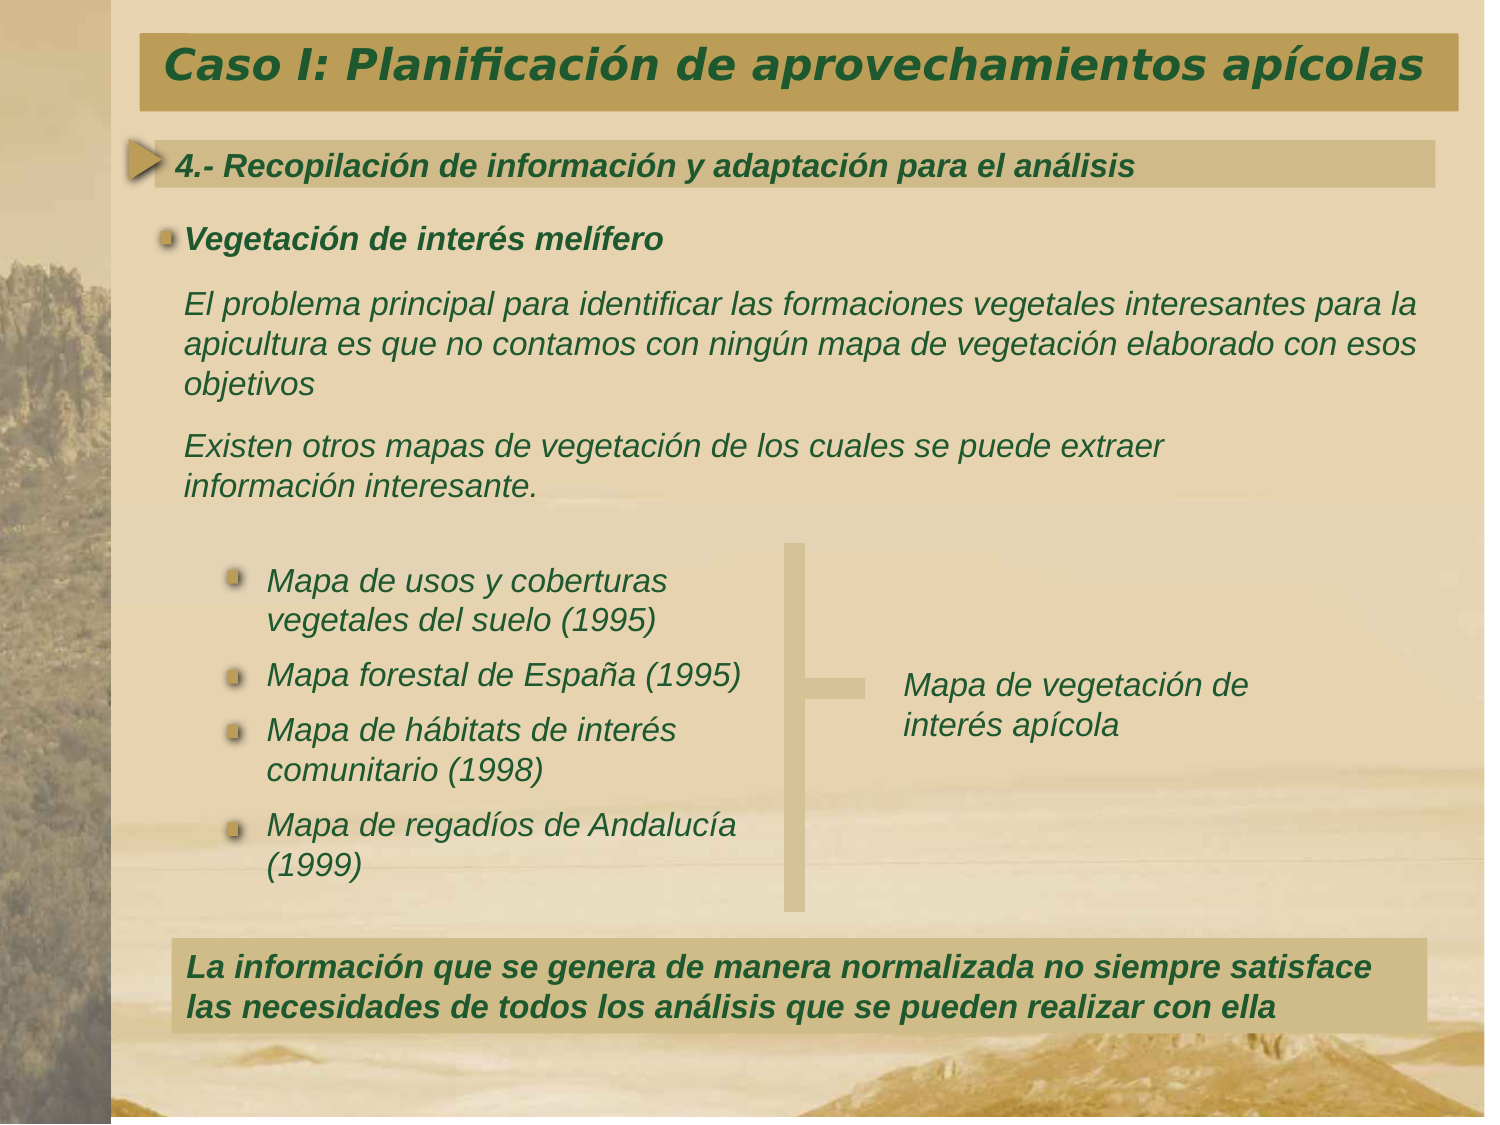

Caso I: Planificación de aprovechamientos apícolas
4.- Recopilación de información y adaptación para el análisis

Vegetación de interés melífero

El problema principal para identificar las formaciones vegetales interesantes para la apicultura es que no contamos con ningún mapa de vegetación elaborado con esos objetivos
Existen otros mapas de vegetación de los cuales se puede extraer información interesante.
Mapa de usos y coberturas vegetales del suelo (1995)
Mapa forestal de España (1995)
Mapa de hábitats de interés comunitario (1998)
Mapa de regadíos de Andalucía (1999)

Mapa de vegetación de interés apícola

La información que se genera de manera normalizada no siempre satisface las necesidades de todos los análisis que se pueden realizar con ella